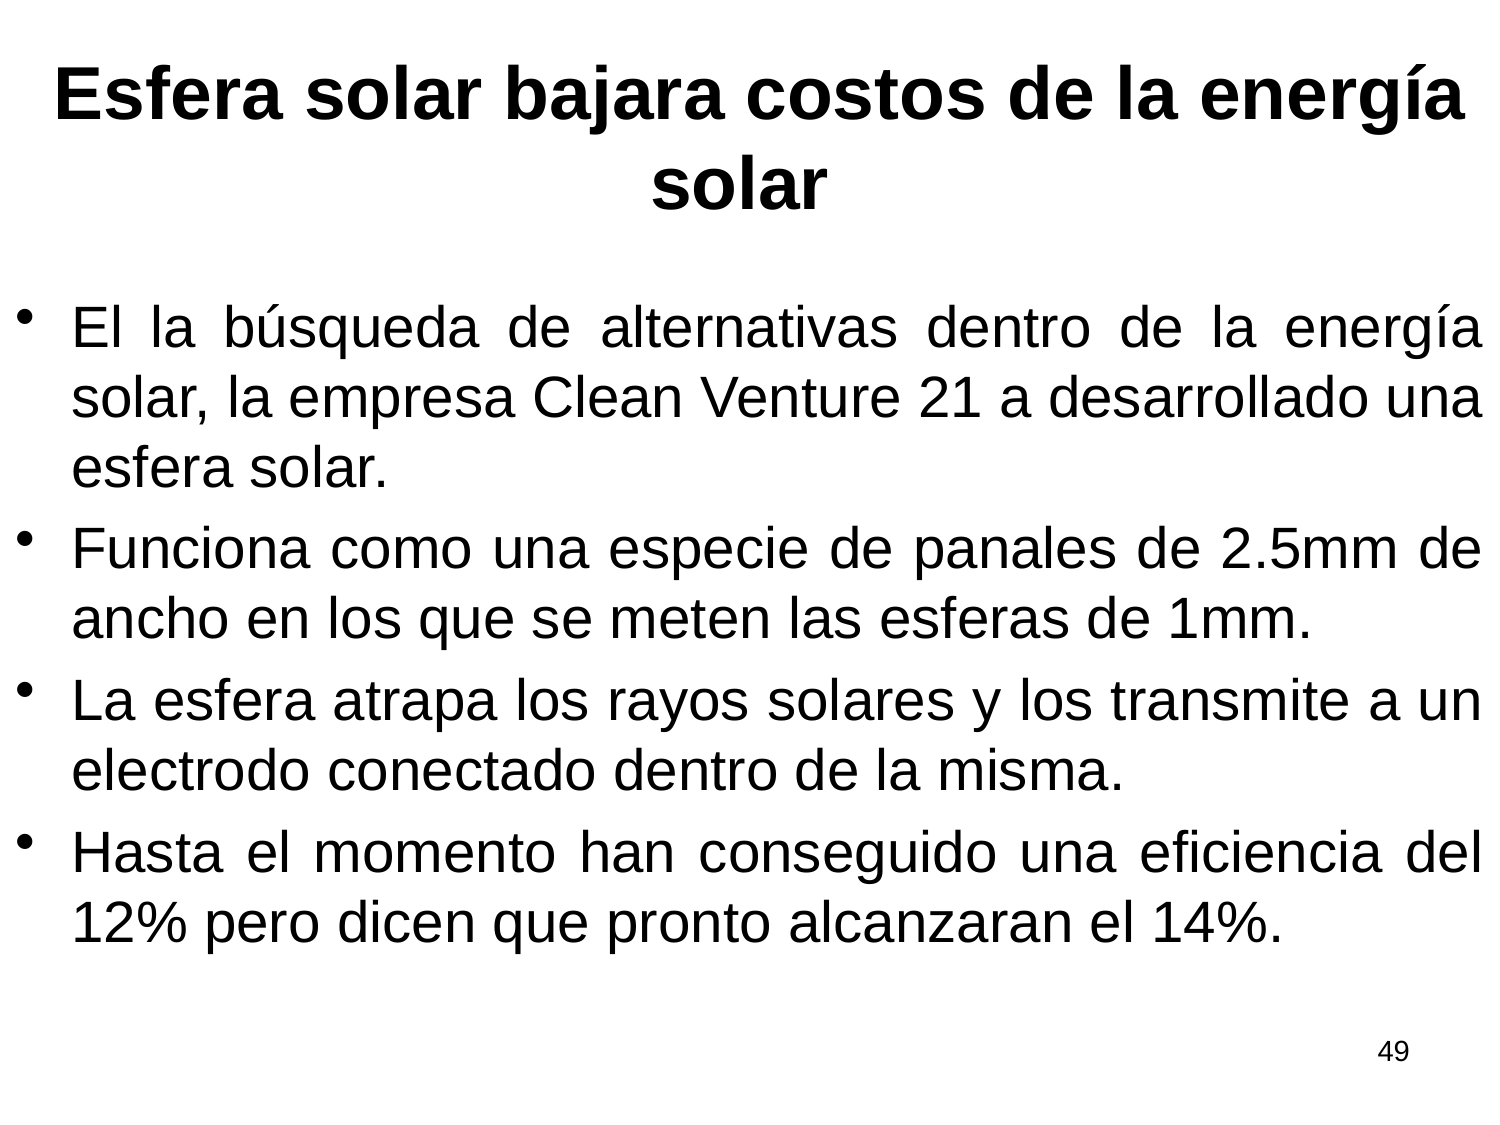

# Esfera solar bajara costos de la energía solar
El la búsqueda de alternativas dentro de la energía solar, la empresa Clean Venture 21 a desarrollado una esfera solar.
Funciona como una especie de panales de 2.5mm de ancho en los que se meten las esferas de 1mm.
La esfera atrapa los rayos solares y los transmite a un electrodo conectado dentro de la misma.
Hasta el momento han conseguido una eficiencia del 12% pero dicen que pronto alcanzaran el 14%.
49